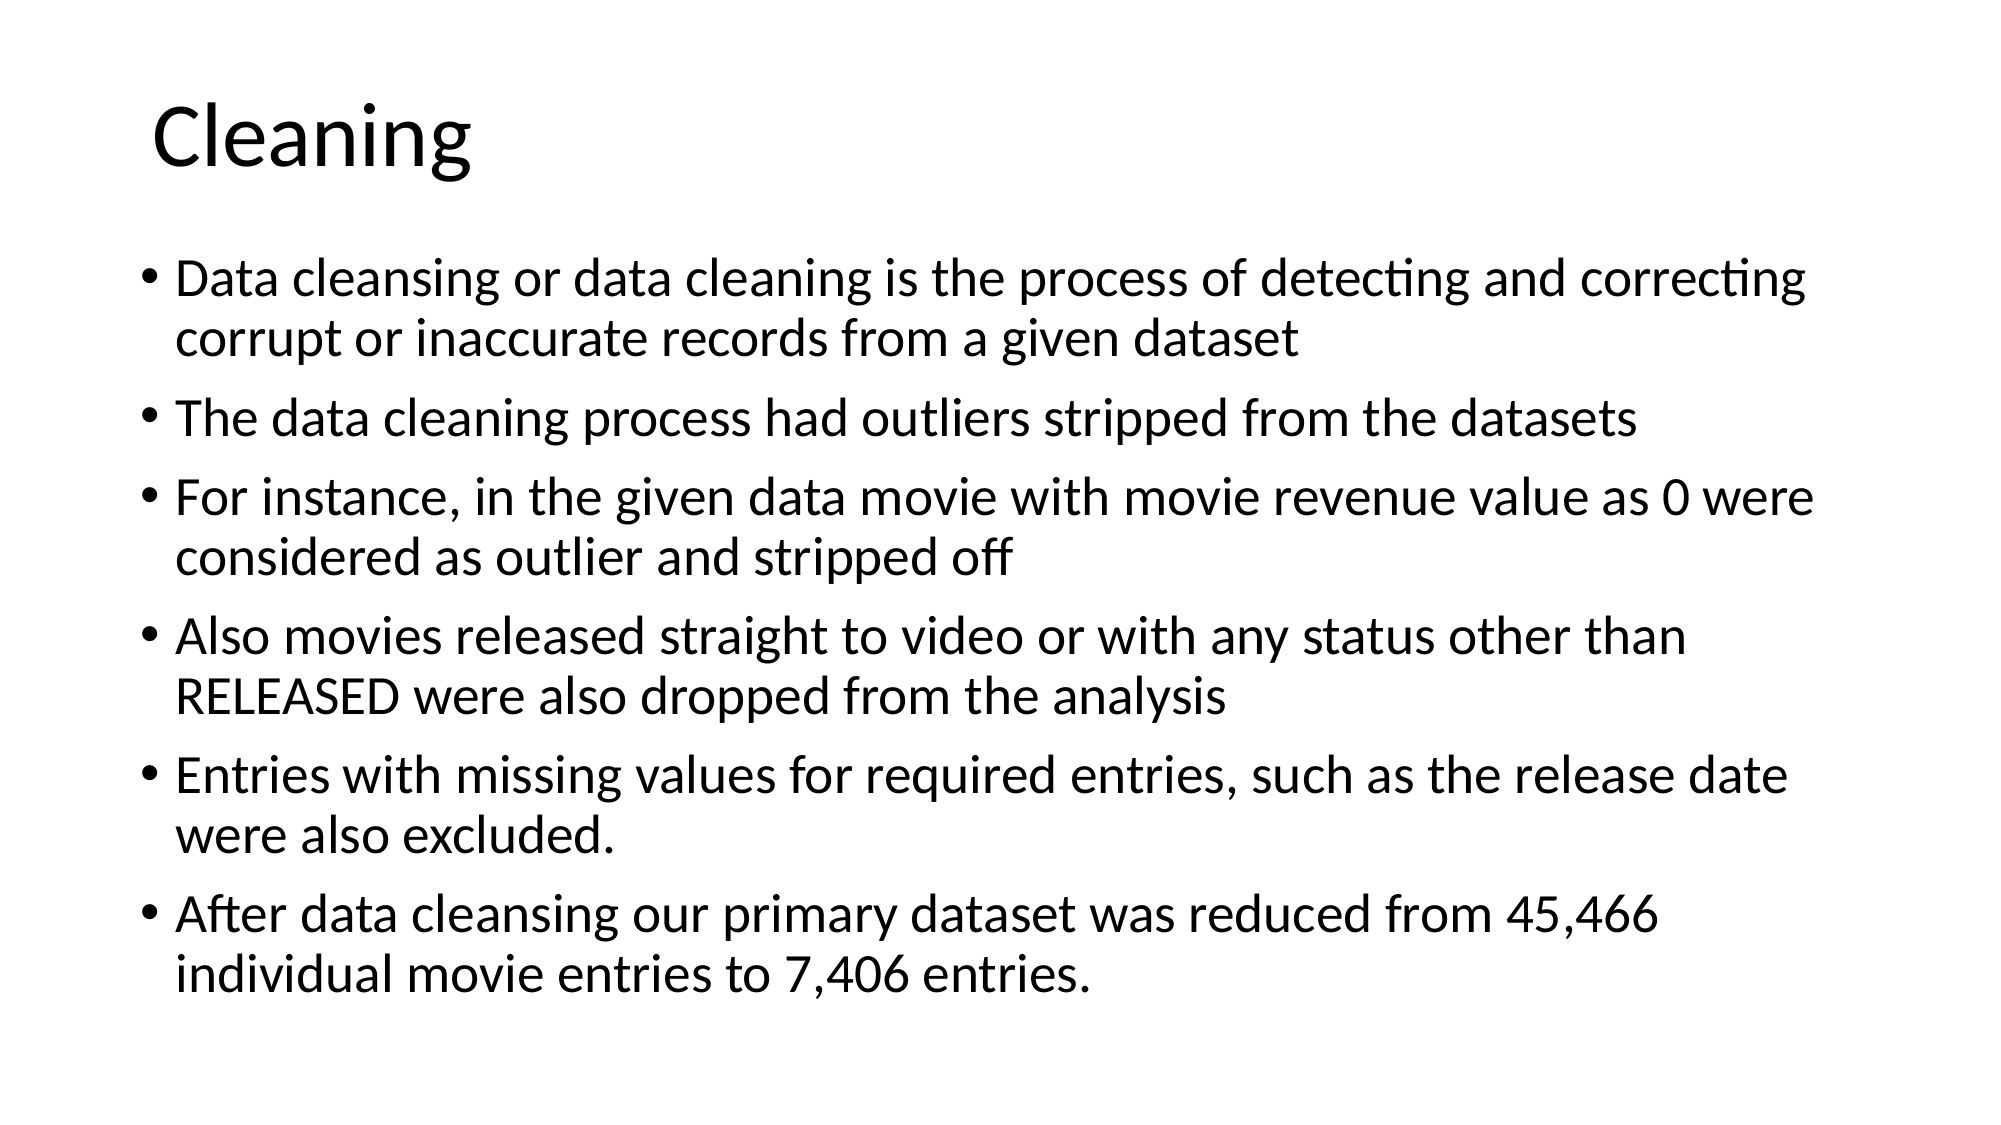

# Cleaning
Data cleansing or data cleaning is the process of detecting and correcting corrupt or inaccurate records from a given dataset
The data cleaning process had outliers stripped from the datasets
For instance, in the given data movie with movie revenue value as 0 were considered as outlier and stripped off
Also movies released straight to video or with any status other than RELEASED were also dropped from the analysis
Entries with missing values for required entries, such as the release date were also excluded.
After data cleansing our primary dataset was reduced from 45,466 individual movie entries to 7,406 entries.